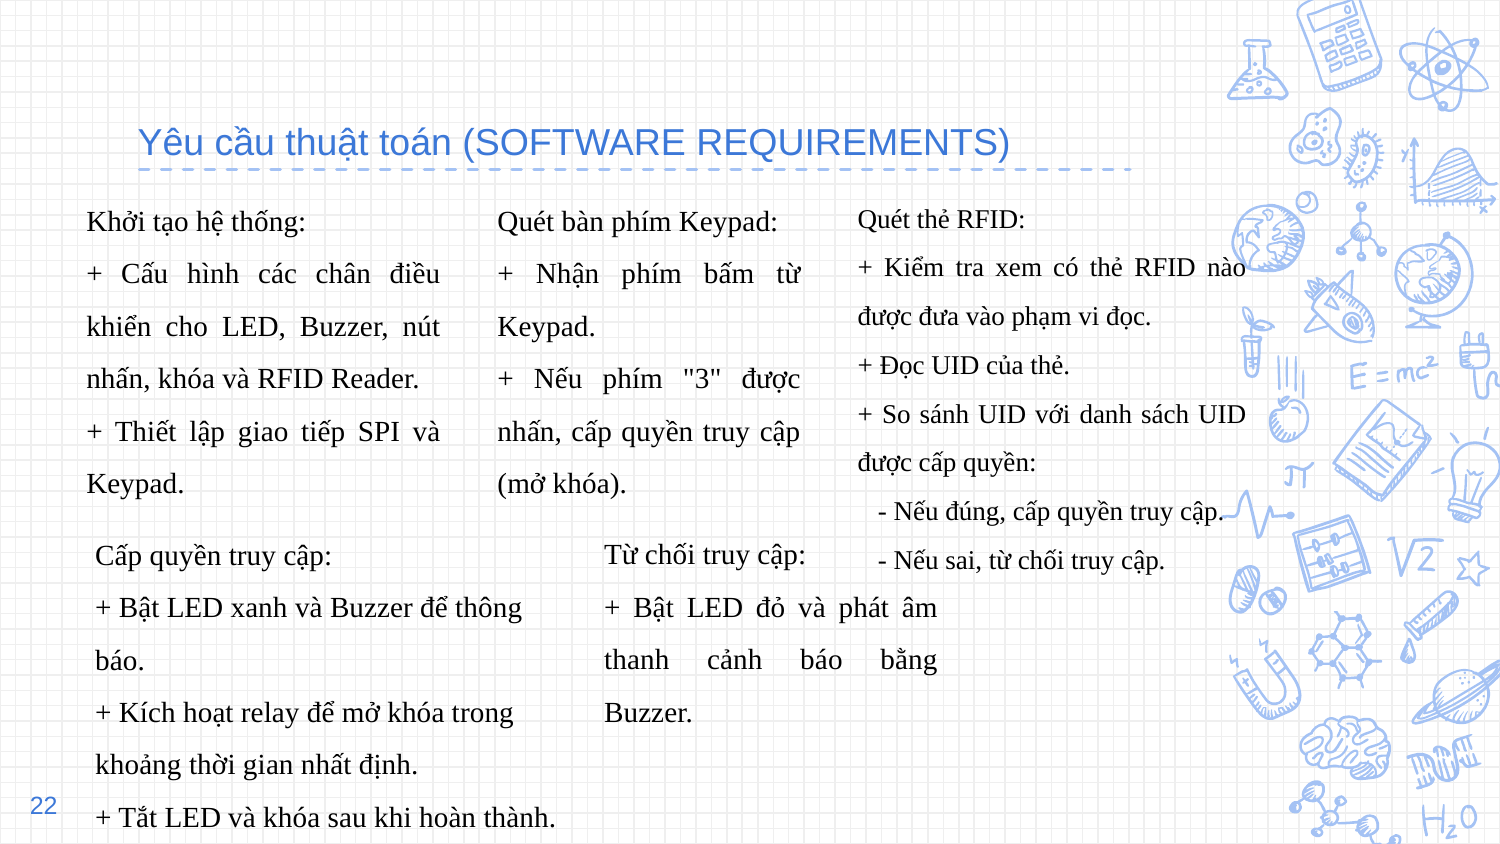

# Yêu cầu thuật toán (SOFTWARE REQUIREMENTS)
Quét bàn phím Keypad:
+ Nhận phím bấm từ Keypad.
+ Nếu phím "3" được nhấn, cấp quyền truy cập (mở khóa).
Quét thẻ RFID:
+ Kiểm tra xem có thẻ RFID nào được đưa vào phạm vi đọc.
+ Đọc UID của thẻ.
+ So sánh UID với danh sách UID được cấp quyền:
   - Nếu đúng, cấp quyền truy cập.
   - Nếu sai, từ chối truy cập.
Khởi tạo hệ thống:
+ Cấu hình các chân điều khiển cho LED, Buzzer, nút nhấn, khóa và RFID Reader.
+ Thiết lập giao tiếp SPI và Keypad.
Từ chối truy cập:
+ Bật LED đỏ và phát âm thanh cảnh báo bằng Buzzer.
Cấp quyền truy cập:
+ Bật LED xanh và Buzzer để thông báo.
+ Kích hoạt relay để mở khóa trong khoảng thời gian nhất định.
+ Tắt LED và khóa sau khi hoàn thành.
22